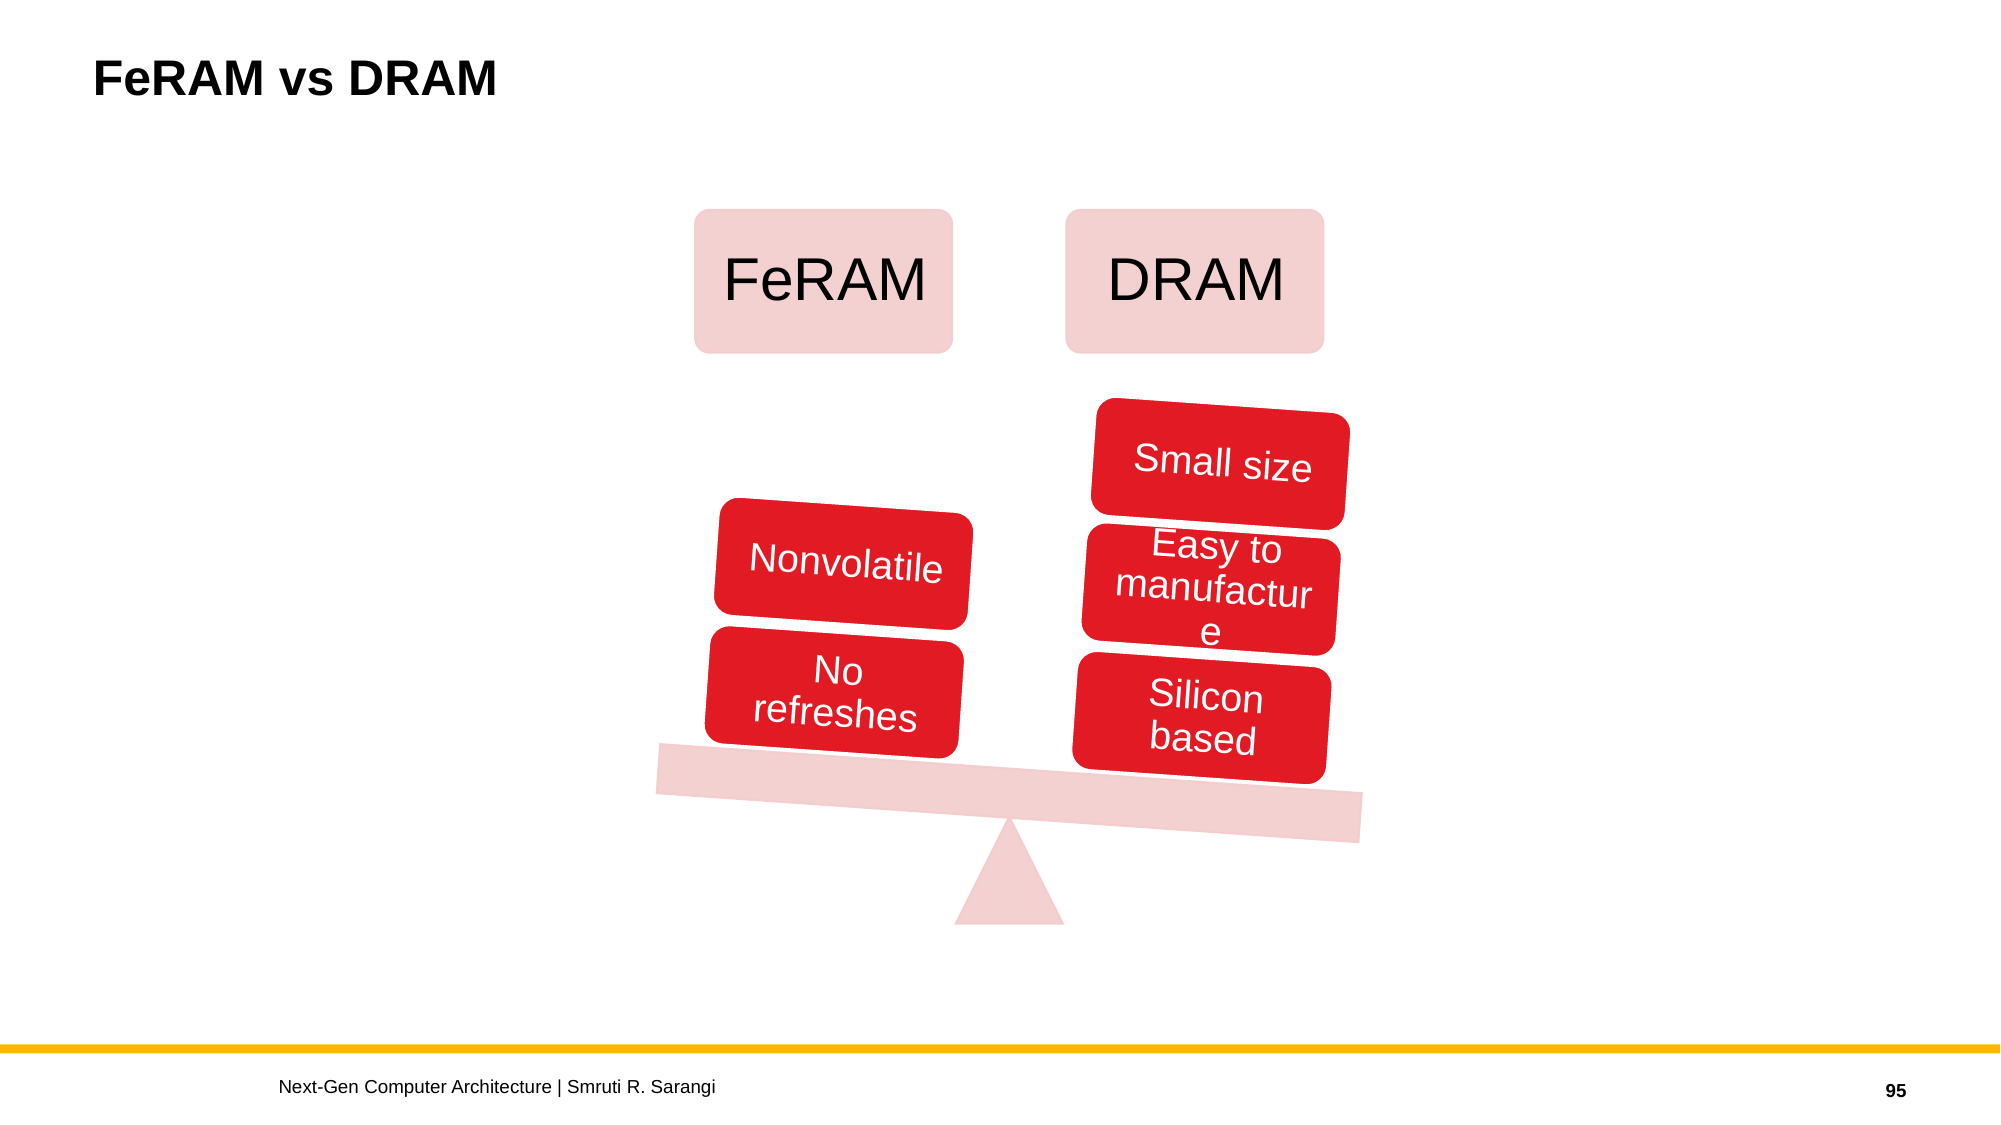

# FeRAM vs DRAM
FeRAM
DRAM
Silicon based
Easy to manufacture
Small size
No refreshes
Nonvolatile
Next-Gen Computer Architecture | Smruti R. Sarangi
95